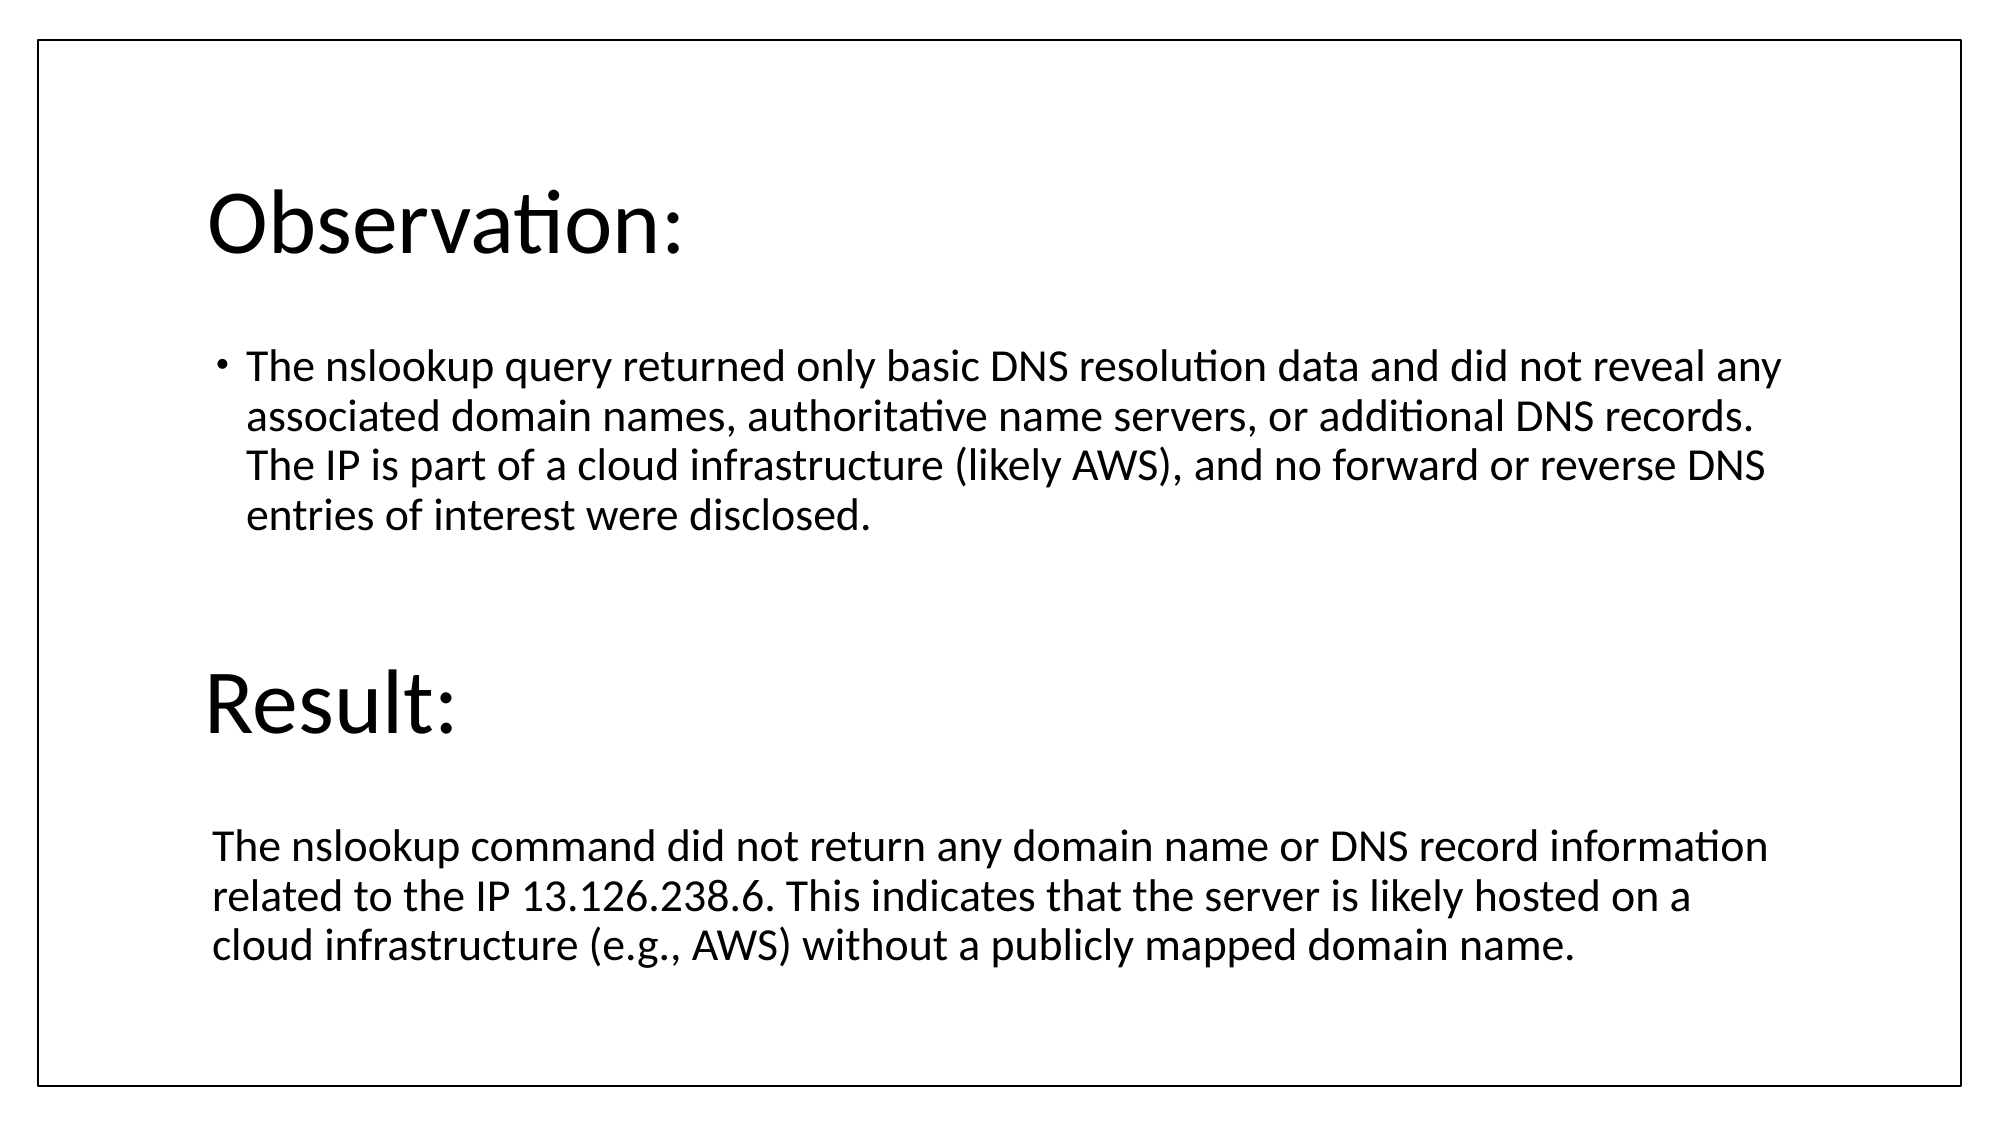

# Observation:
The nslookup query returned only basic DNS resolution data and did not reveal any associated domain names, authoritative name servers, or additional DNS records. The IP is part of a cloud infrastructure (likely AWS), and no forward or reverse DNS entries of interest were disclosed.
Result:
The nslookup command did not return any domain name or DNS record information related to the IP 13.126.238.6. This indicates that the server is likely hosted on a cloud infrastructure (e.g., AWS) without a publicly mapped domain name.